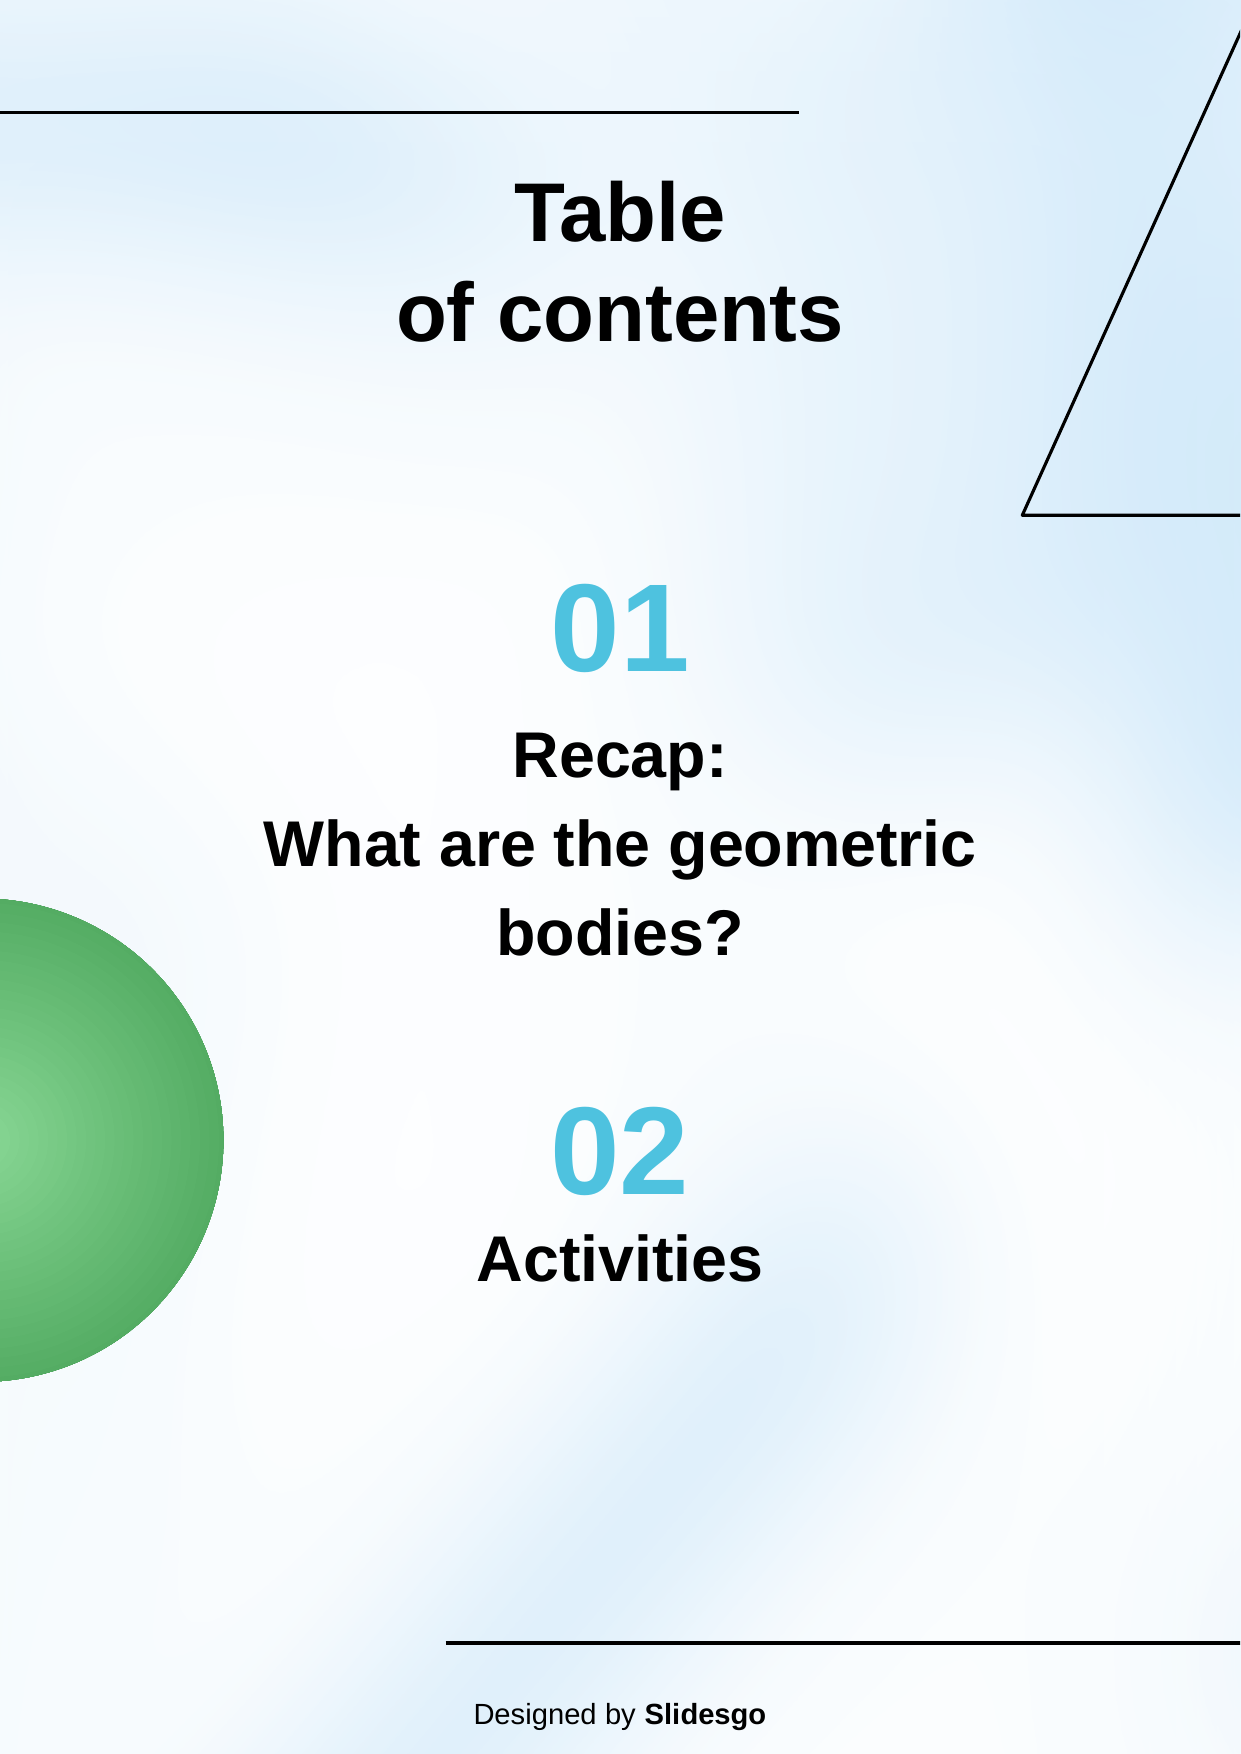

# Table
of contents
01
Recap:
What are the geometric bodies?

02
Activities
Designed by Slidesgo